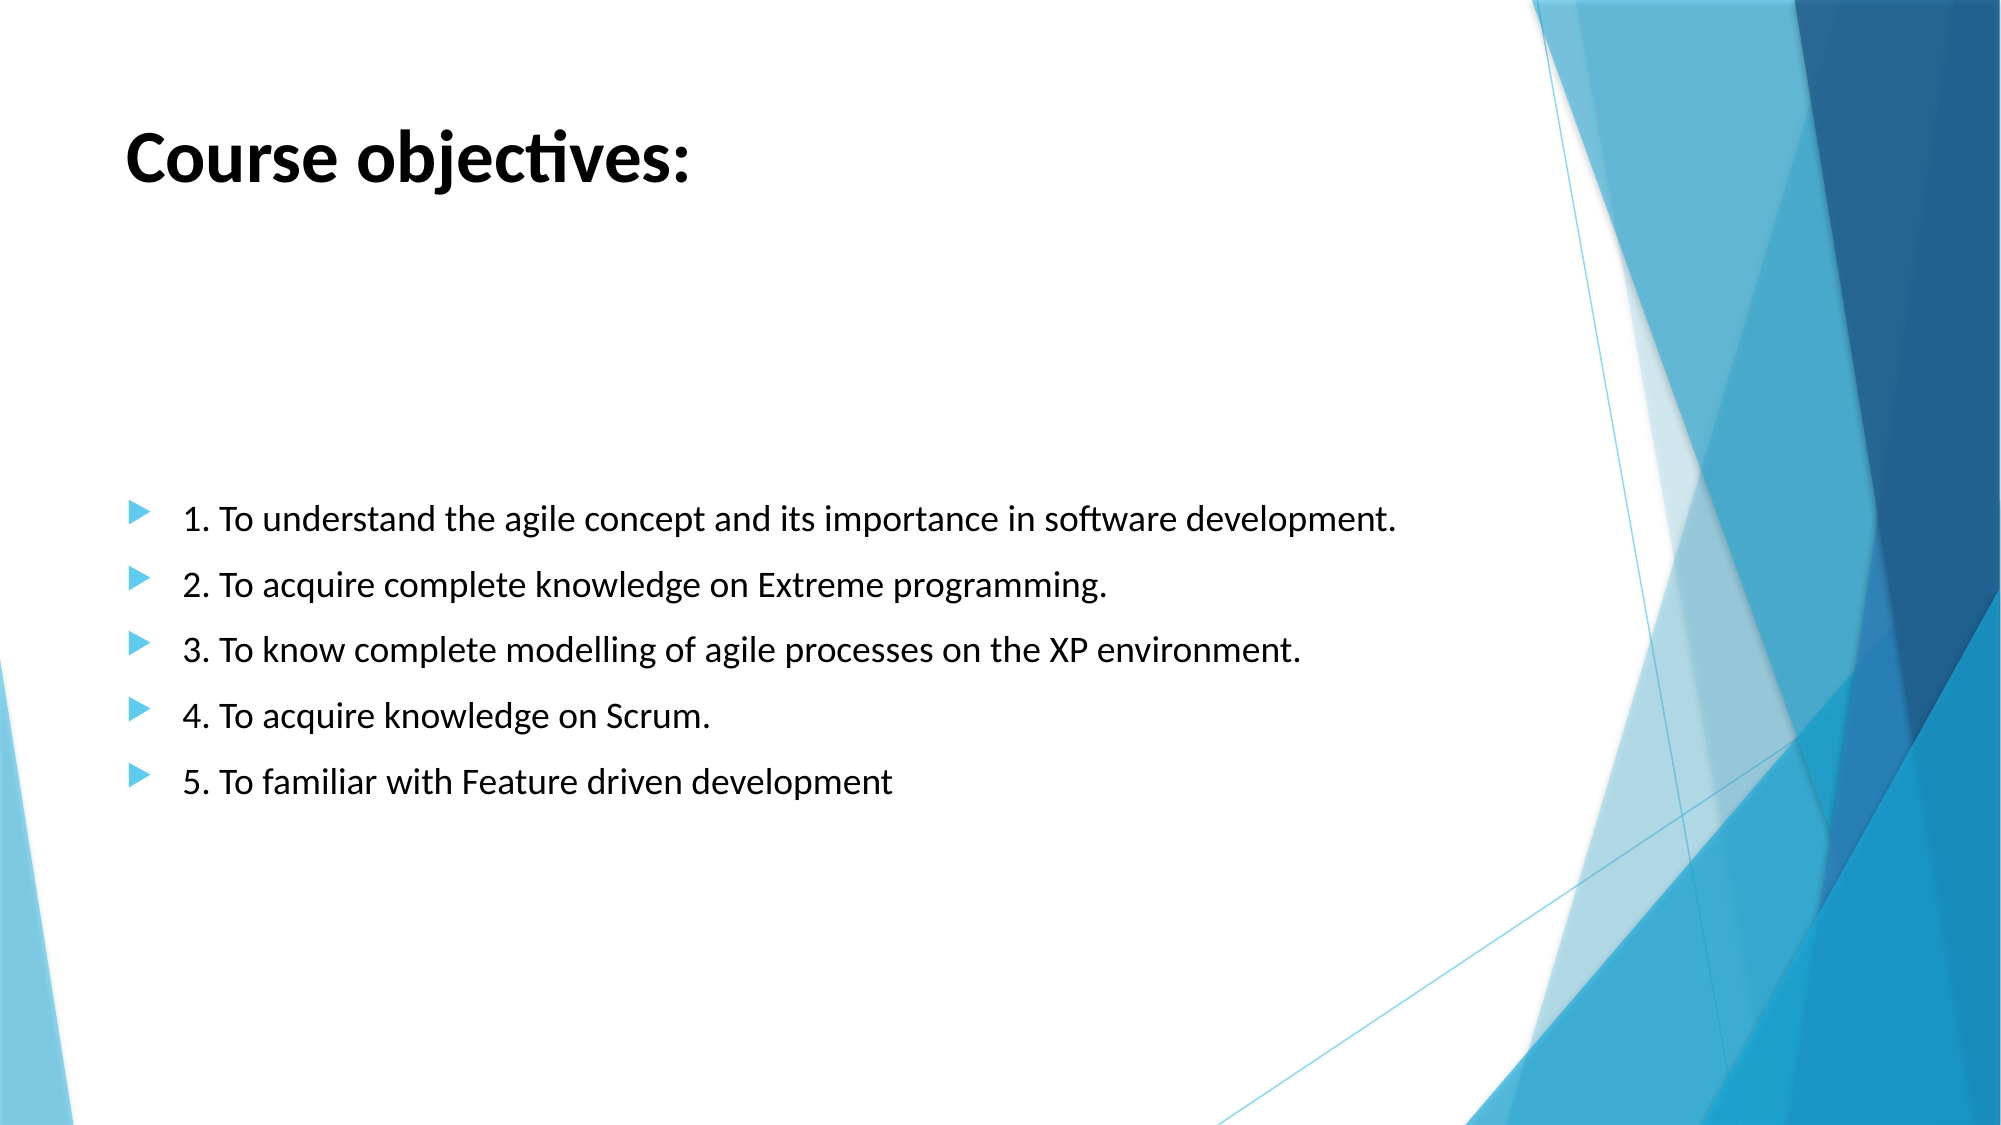

# Course objectives:

1. To understand the agile concept and its importance in software development.
2. To acquire complete knowledge on Extreme programming.
3. To know complete modelling of agile processes on the XP environment.
4. To acquire knowledge on Scrum.
5. To familiar with Feature driven development